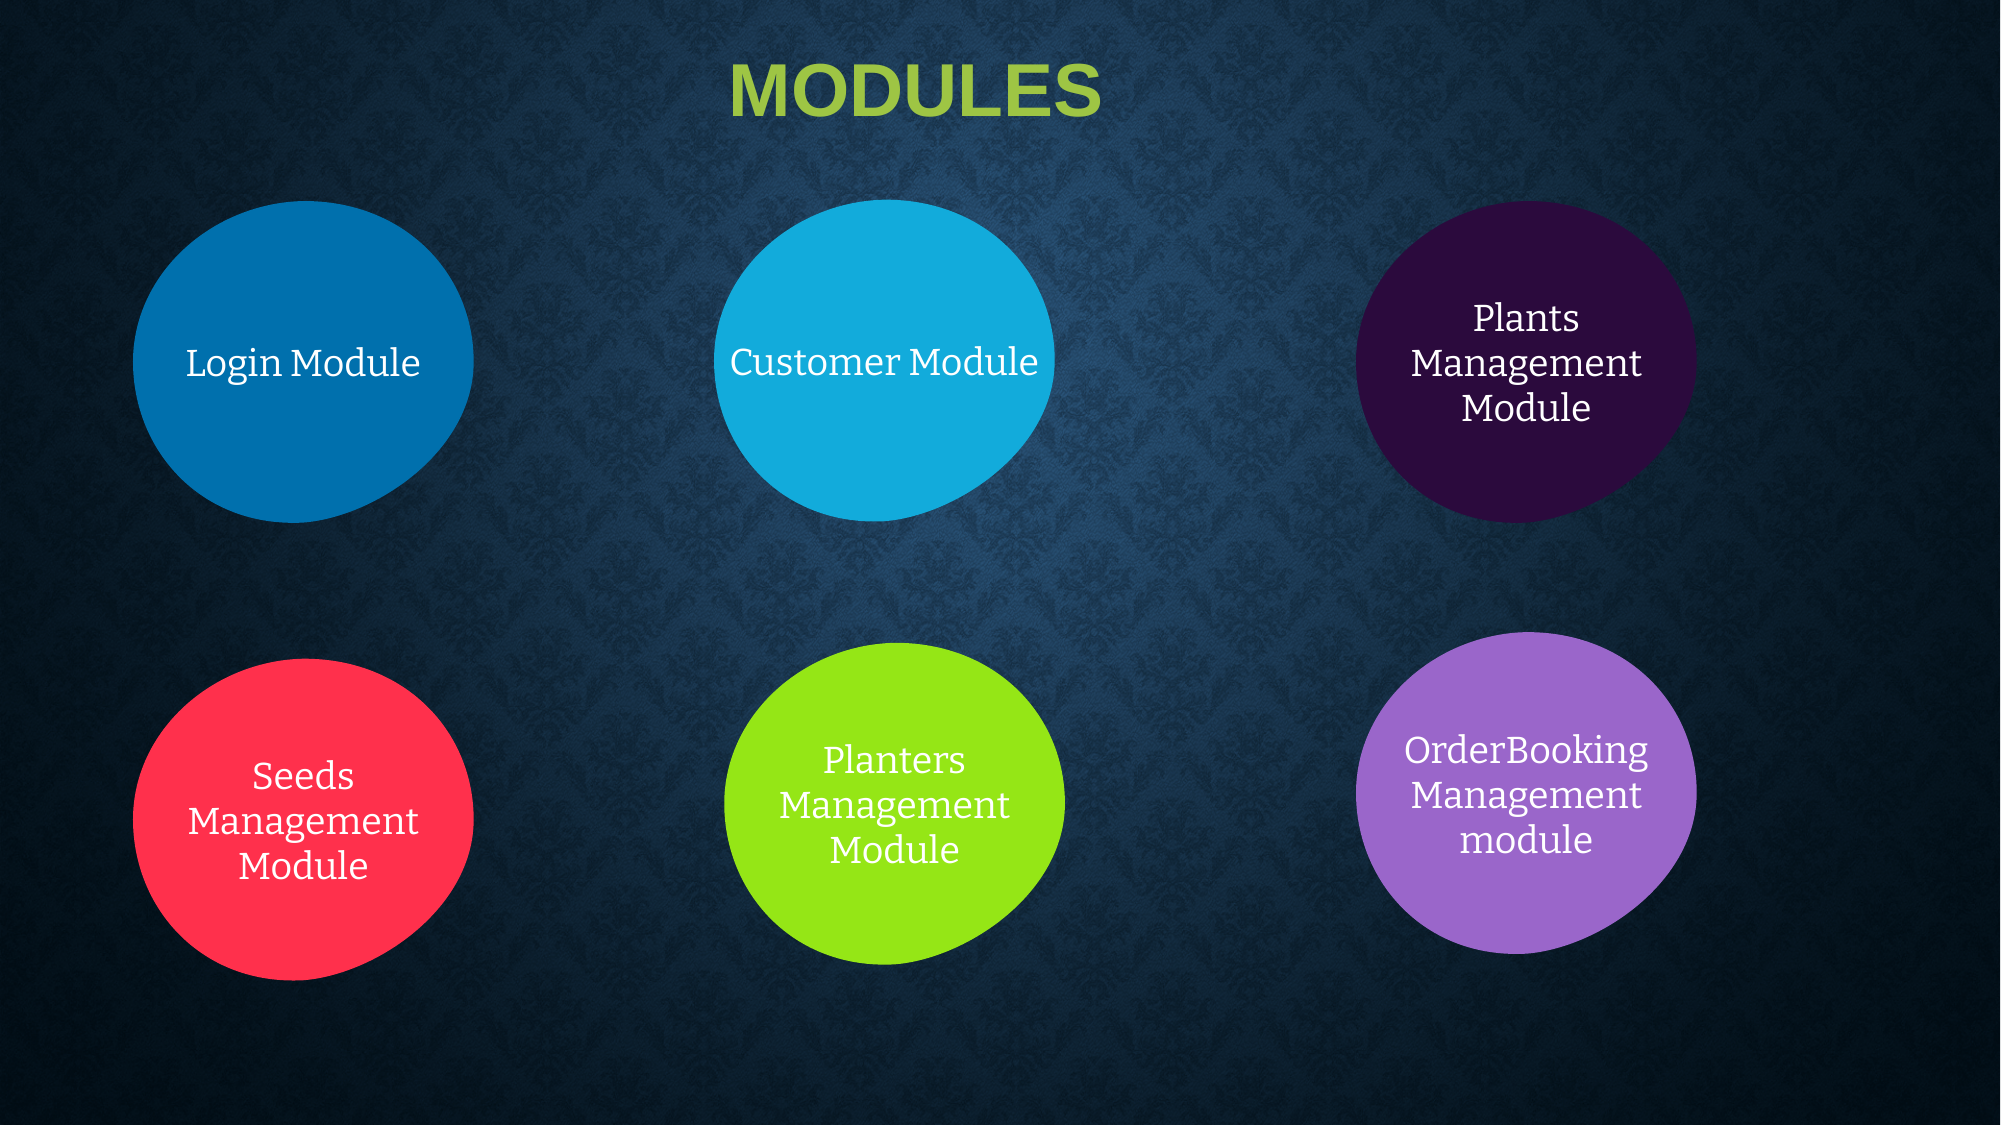

MODULES
Customer Module
Login Module
Plants Management Module
OrderBooking Management module
Planters
Management Module
Seeds Management Module